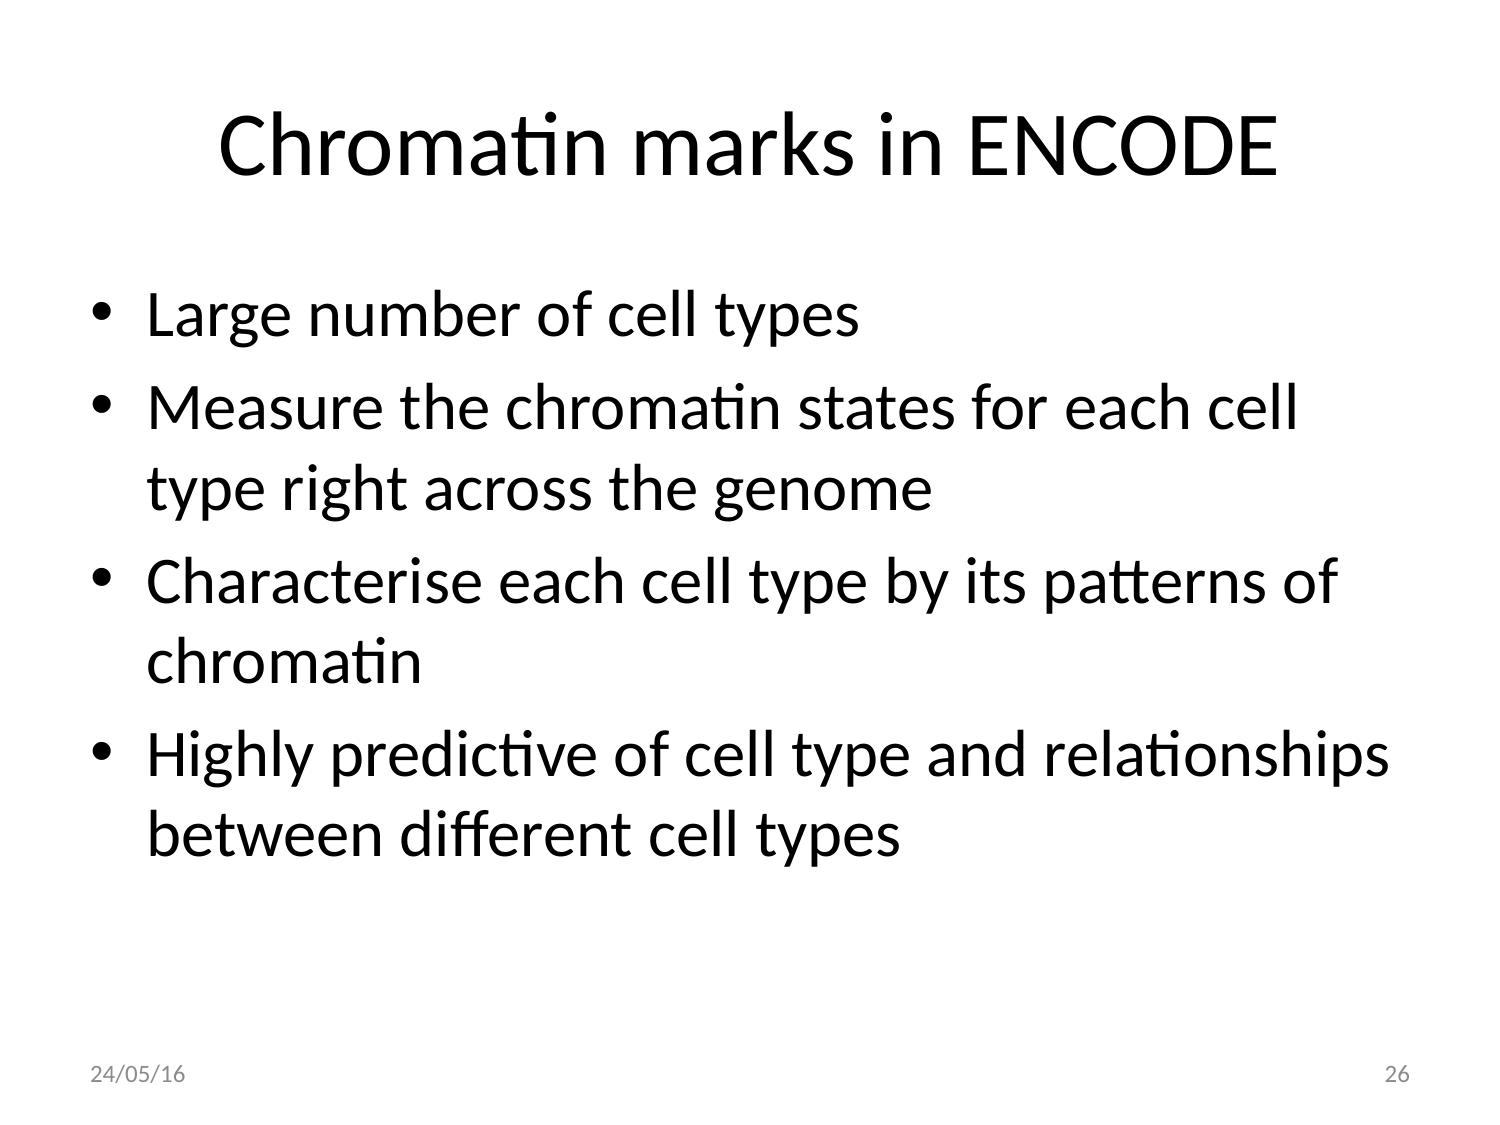

# Chromatin marks in ENCODE
Large number of cell types
Measure the chromatin states for each cell type right across the genome
Characterise each cell type by its patterns of chromatin
Highly predictive of cell type and relationships between different cell types